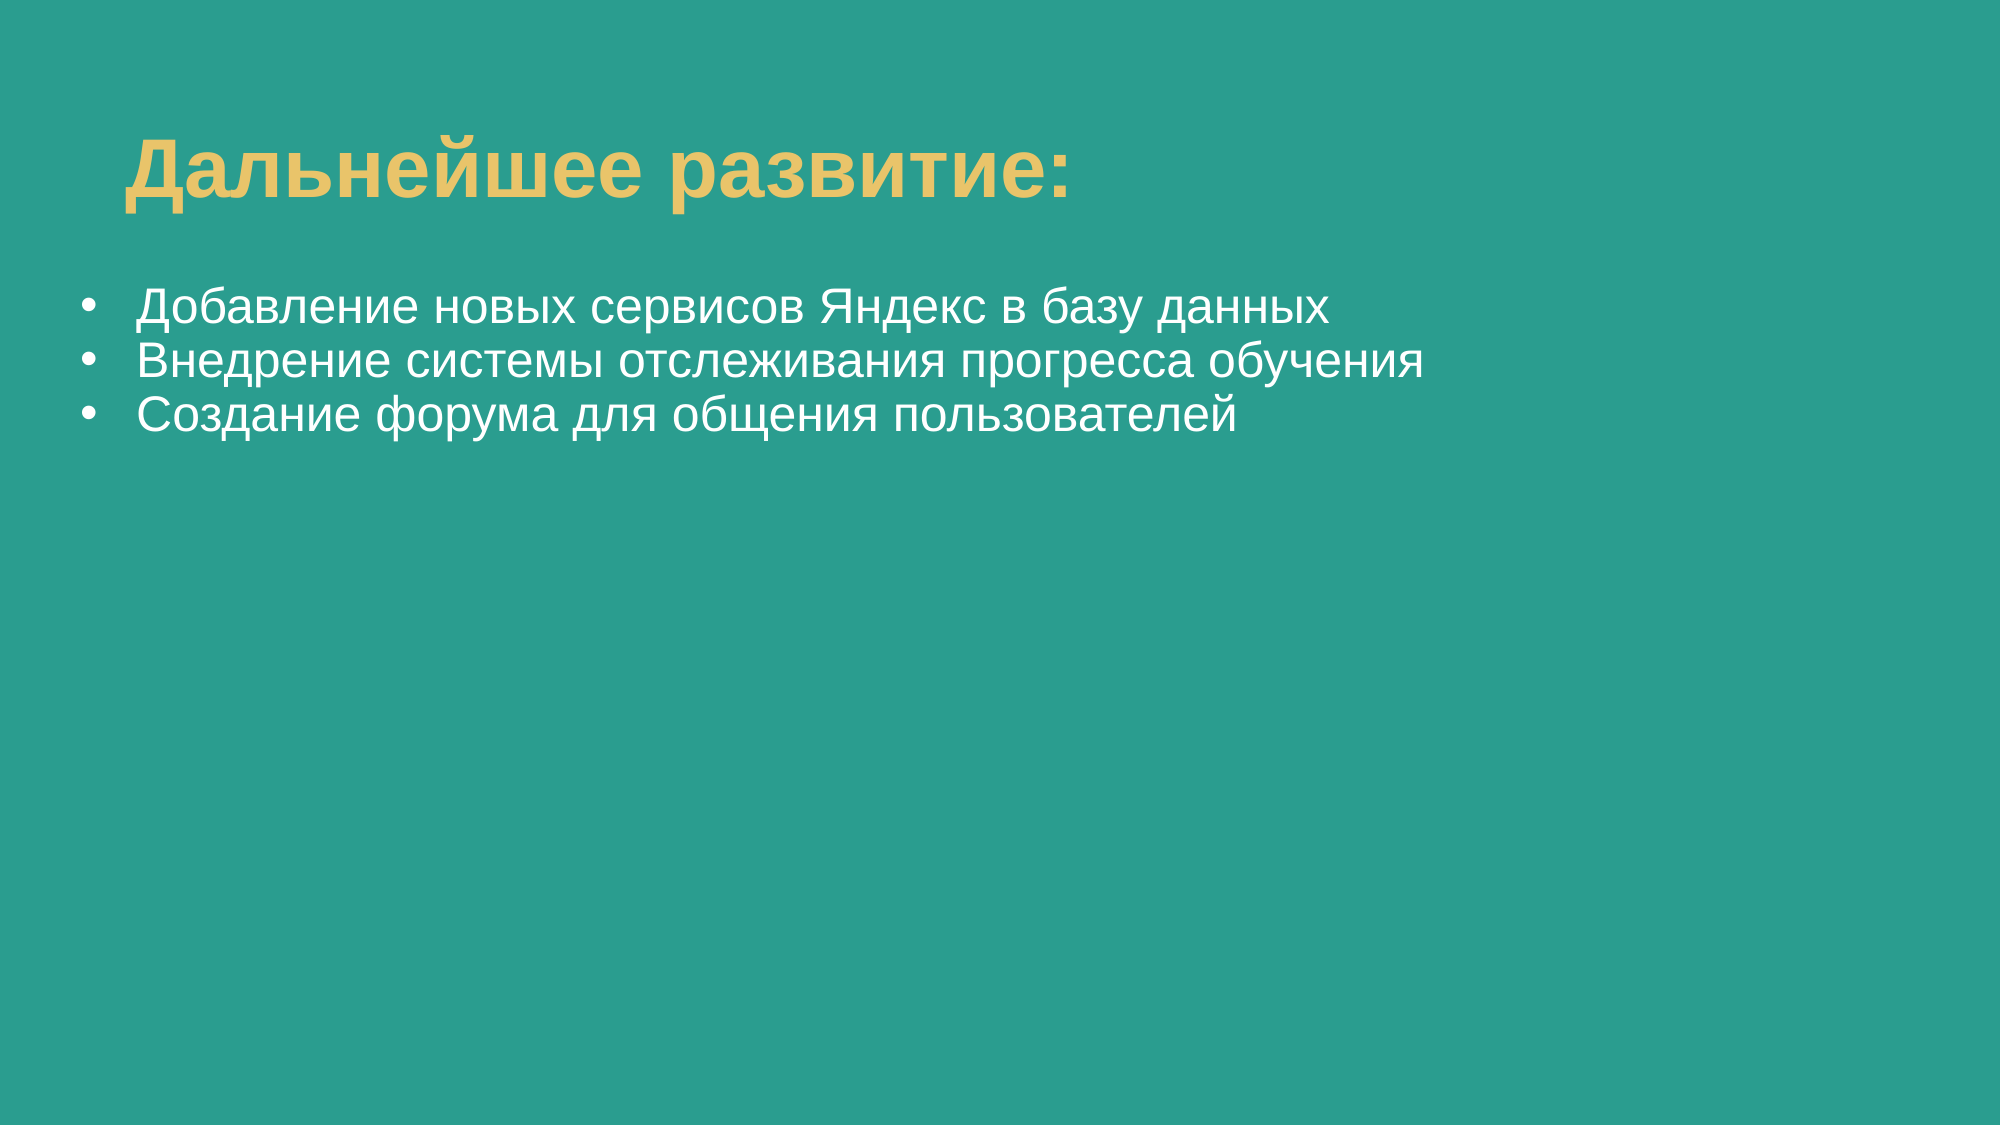

# Дальнейшее развитие:
Добавление новых сервисов Яндекс в базу данных
Внедрение системы отслеживания прогресса обучения
Создание форума для общения пользователей